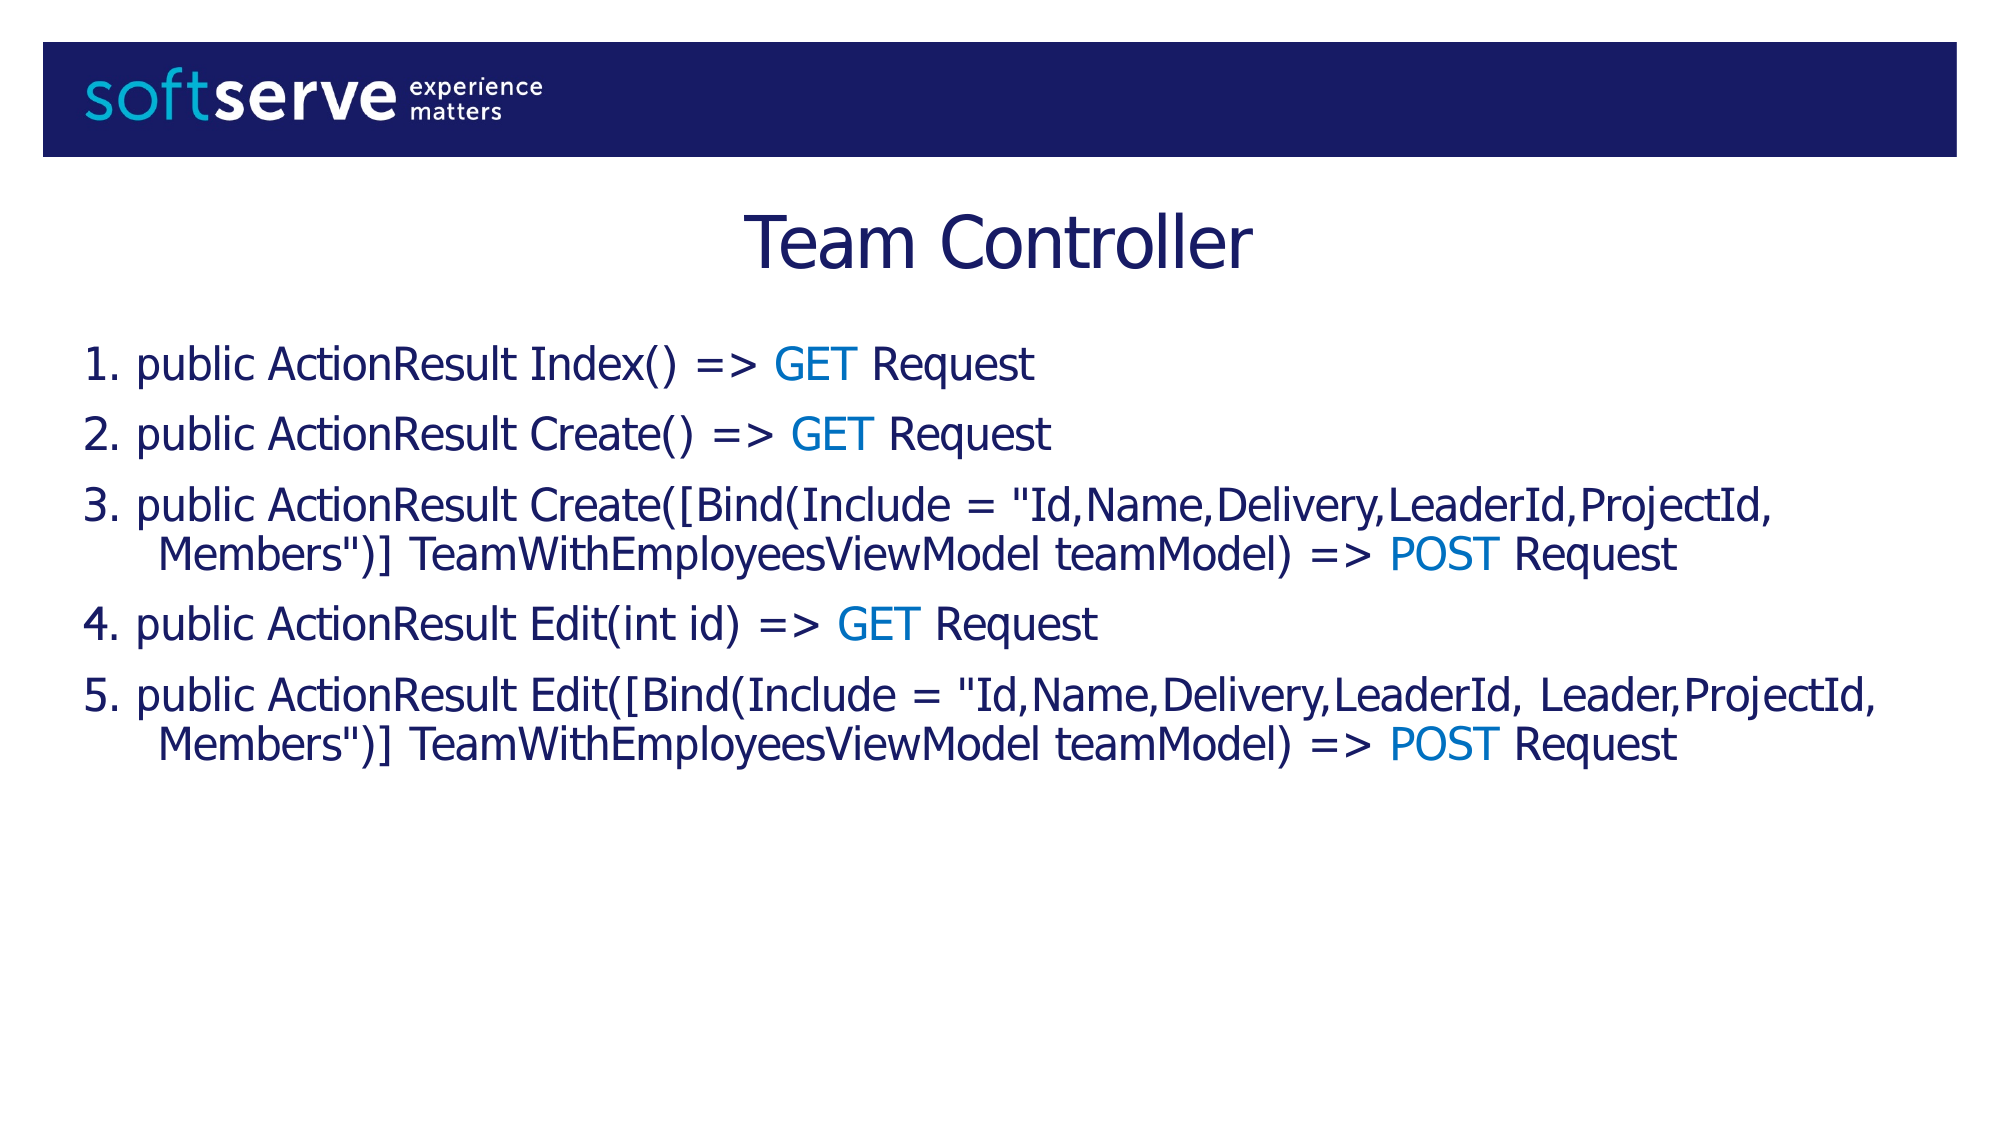

# Team Controller
1. public ActionResult Index() => GET Request
2. public ActionResult Create() => GET Request
3. public ActionResult Create([Bind(Include = "Id,Name,Delivery,LeaderId,ProjectId, Members")] TeamWithEmployeesViewModel teamModel) => POST Request
4. public ActionResult Edit(int id) => GET Request
5. public ActionResult Edit([Bind(Include = "Id,Name,Delivery,LeaderId, Leader,ProjectId, Members")] TeamWithEmployeesViewModel teamModel) => POST Request